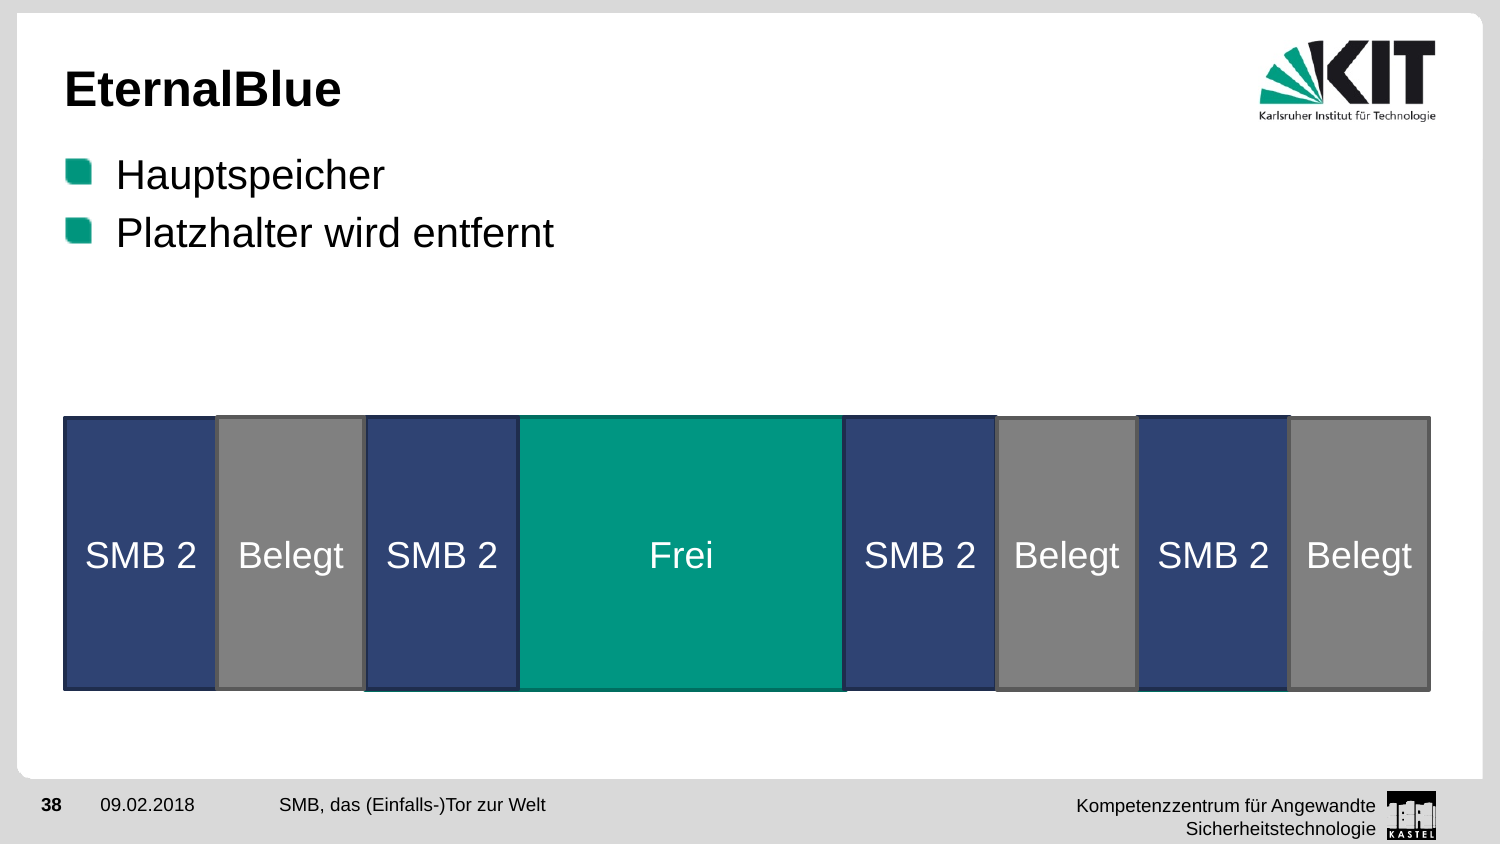

# EternalBlue
Hauptspeicher
Platzhalter wird entfernt
Belegt
SMB 2
Frei
SMB 2
Frei
SMB 2
SMB 2
Frei
Belegt
Frei
Belegt
SMB, das (Einfalls-)Tor zur Welt